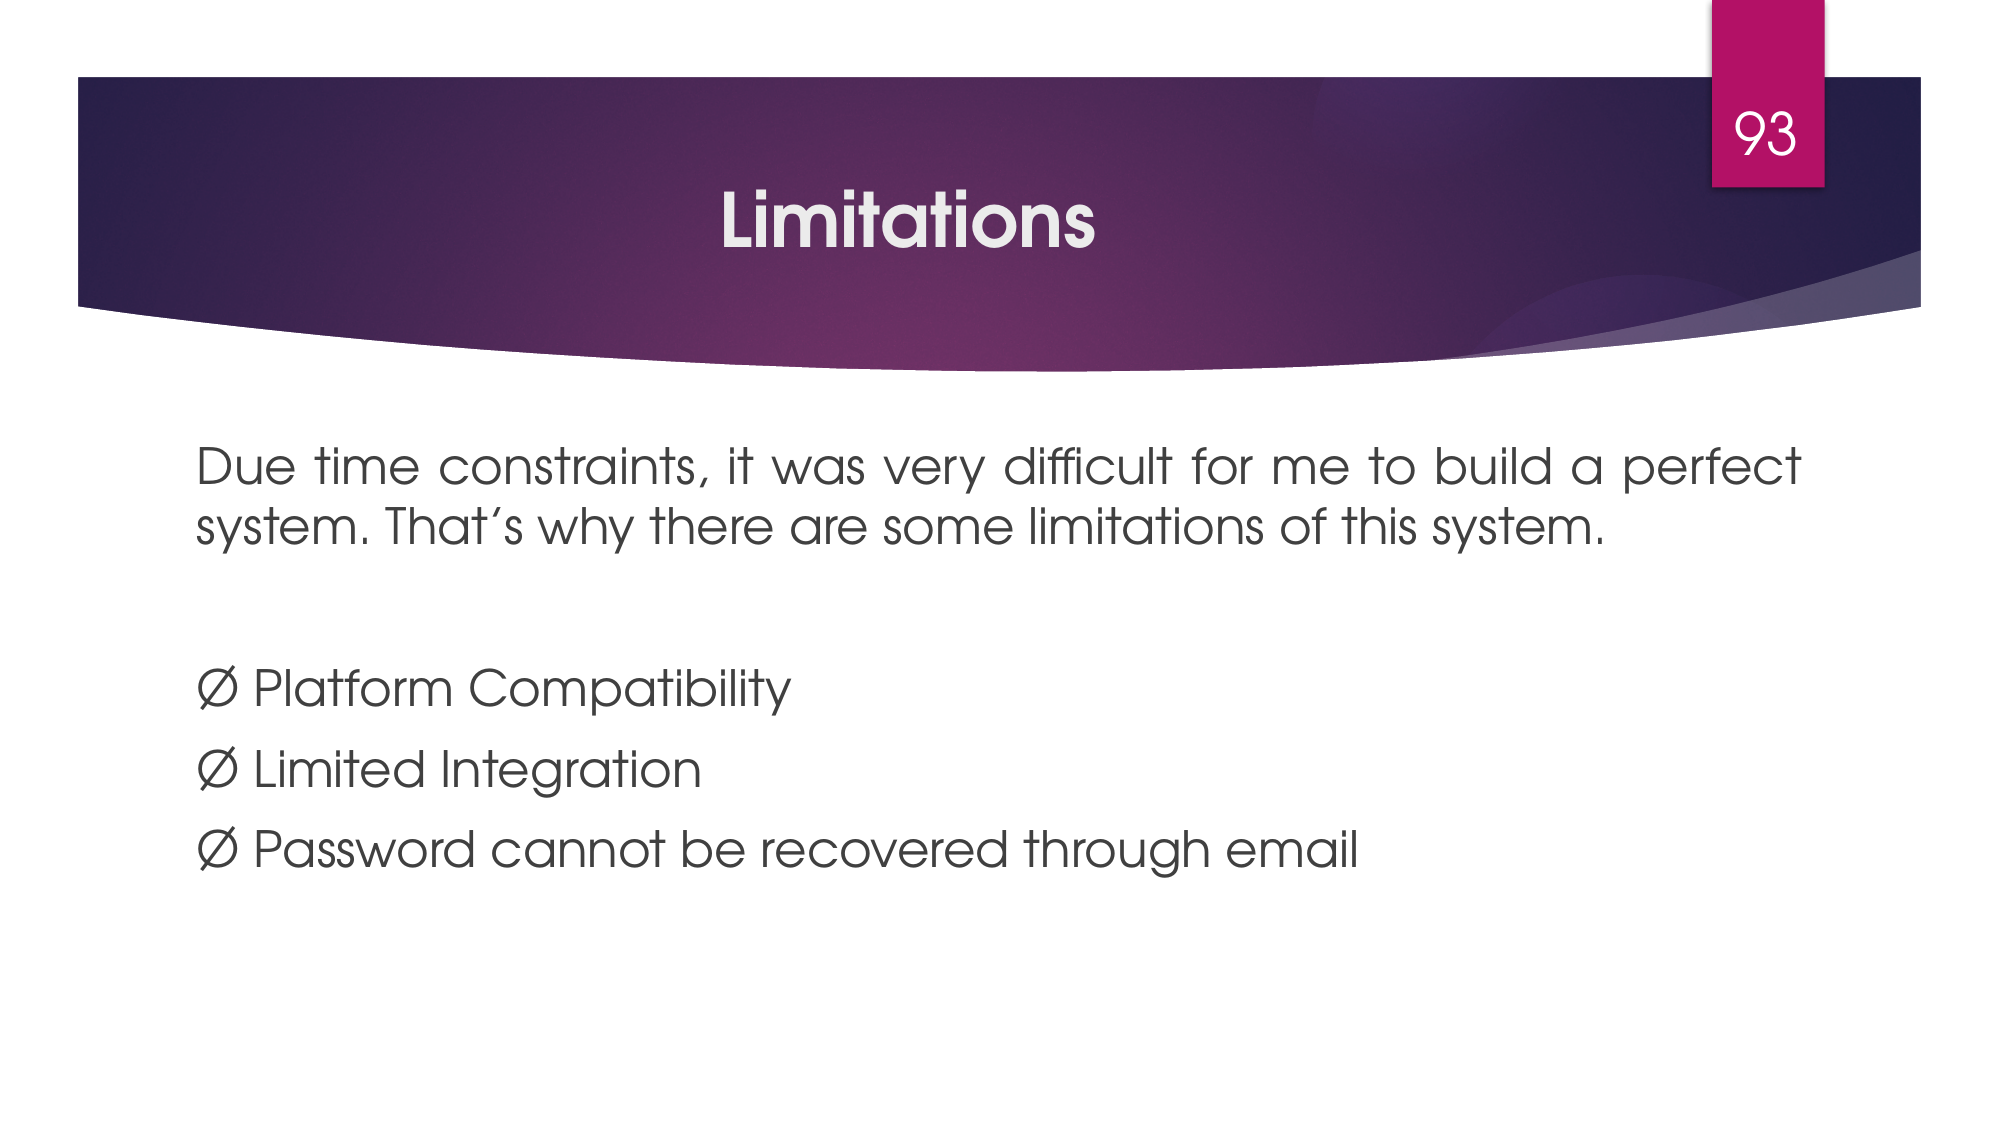

93
# Limitations
Due time constraints, it was very difficult for me to build a perfect system. That’s why there are some limitations of this system.

Ø Platform Compatibility
Ø Limited Integration
Ø Password cannot be recovered through email